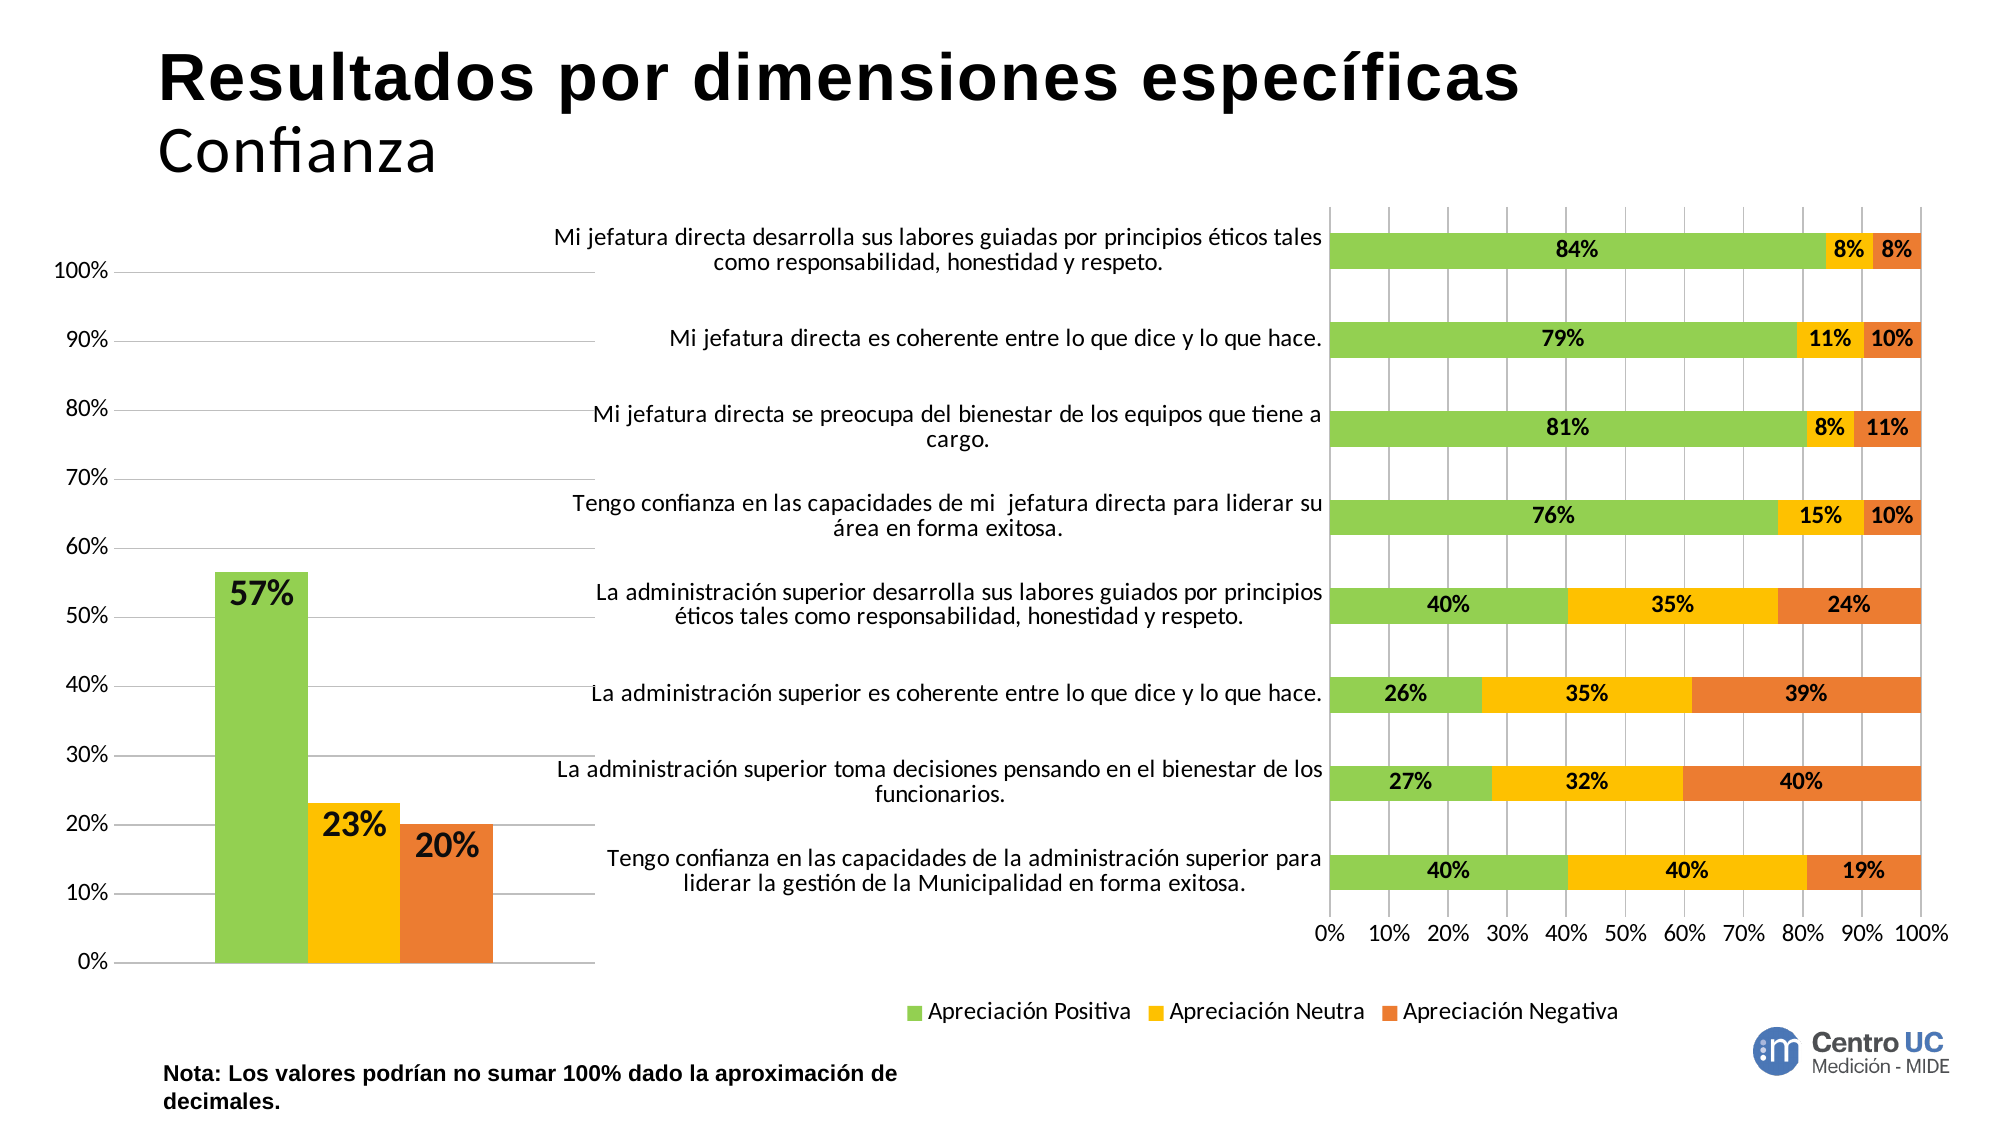

# Resultados por dimensiones específicas Confianza

### Chart

| Category | Apreciación Positiva | Apreciación Neutra | Apreciación Negativa |
|---|---|---|---|
| Tengo confianza en las capacidades de la administración superior para liderar la gestión de la Municipalidad en forma exitosa. | 0.4032258064516129 | 0.4032258064516129 | 0.1935483870967742 |
| La administración superior toma decisiones pensando en el bienestar de los funcionarios. | 0.27419354838709675 | 0.3225806451612903 | 0.4032258064516129 |
| La administración superior es coherente entre lo que dice y lo que hace. | 0.25806451612903225 | 0.3548387096774194 | 0.3870967741935484 |
| La administración superior desarrolla sus labores guiados por principios éticos tales como responsabilidad, honestidad y respeto. | 0.4032258064516129 | 0.3548387096774194 | 0.24193548387096775 |
| Tengo confianza en las capacidades de mi  jefatura directa para liderar su área en forma exitosa. | 0.7580645161290323 | 0.14516129032258066 | 0.0967741935483871 |
| Mi jefatura directa se preocupa del bienestar de los equipos que tiene a cargo. | 0.8064516129032258 | 0.08064516129032258 | 0.11290322580645161 |
| Mi jefatura directa es coherente entre lo que dice y lo que hace. | 0.7903225806451613 | 0.11290322580645161 | 0.0967741935483871 |
| Mi jefatura directa desarrolla sus labores guiadas por principios éticos tales como responsabilidad, honestidad y respeto. | 0.8387096774193549 | 0.08064516129032258 | 0.08064516129032258 |

### Chart

| Category | Apreciación Positiva | Apreciación Neutra | Apreciación Negativa |
|---|---|---|---|
| Confianza | 0.5665322580645161 | 0.2318548387096774 | 0.20161290322580644 |
Nota: Los valores podrían no sumar 100% dado la aproximación de decimales.